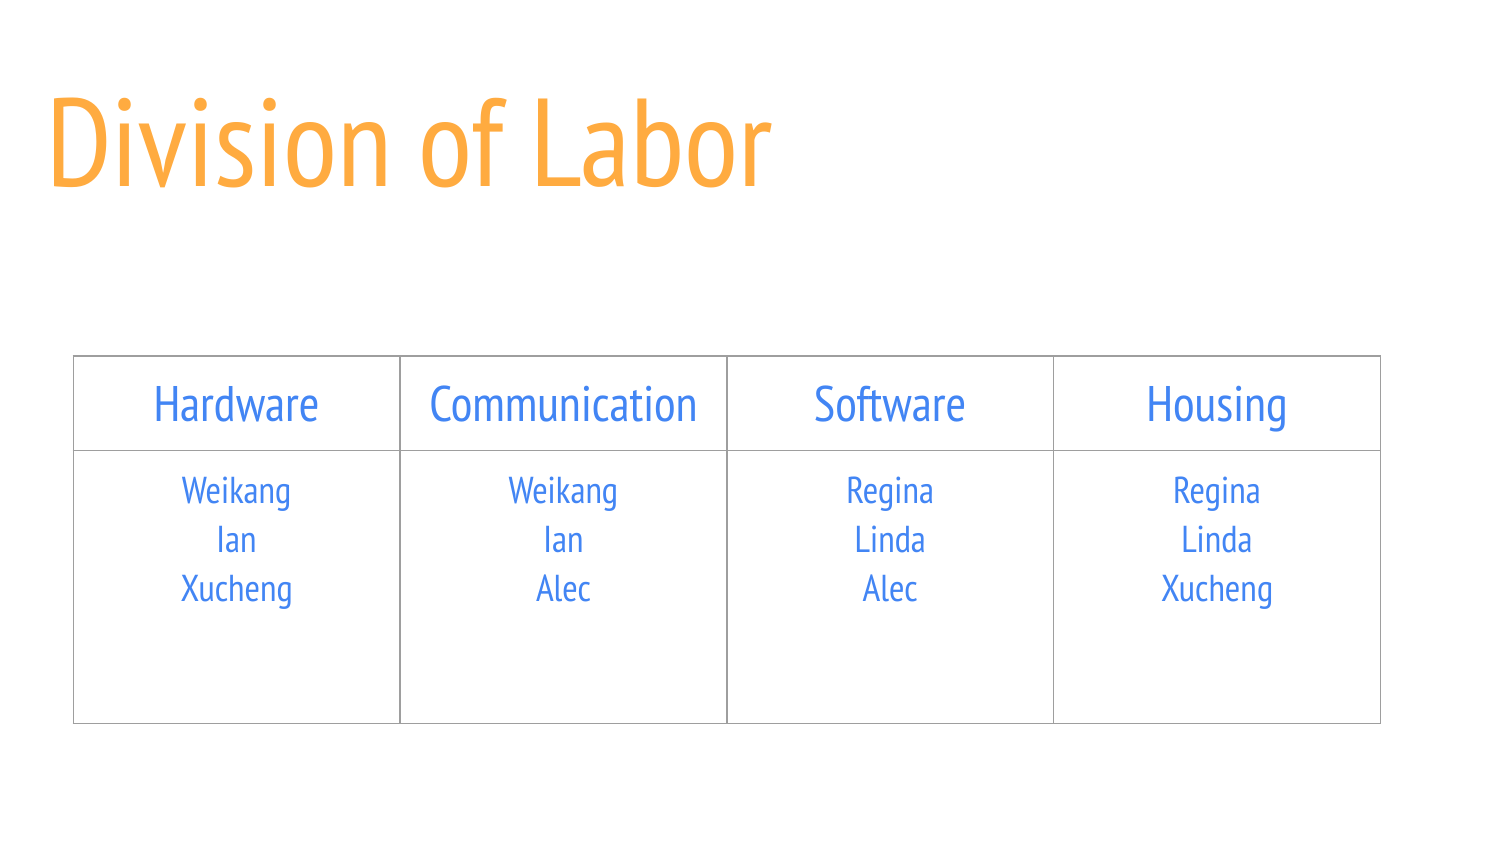

Division of Labor
| Hardware | Communication | Software | Housing |
| --- | --- | --- | --- |
| Weikang Ian Xucheng | Weikang Ian Alec | Regina Linda Alec | Regina Linda Xucheng |